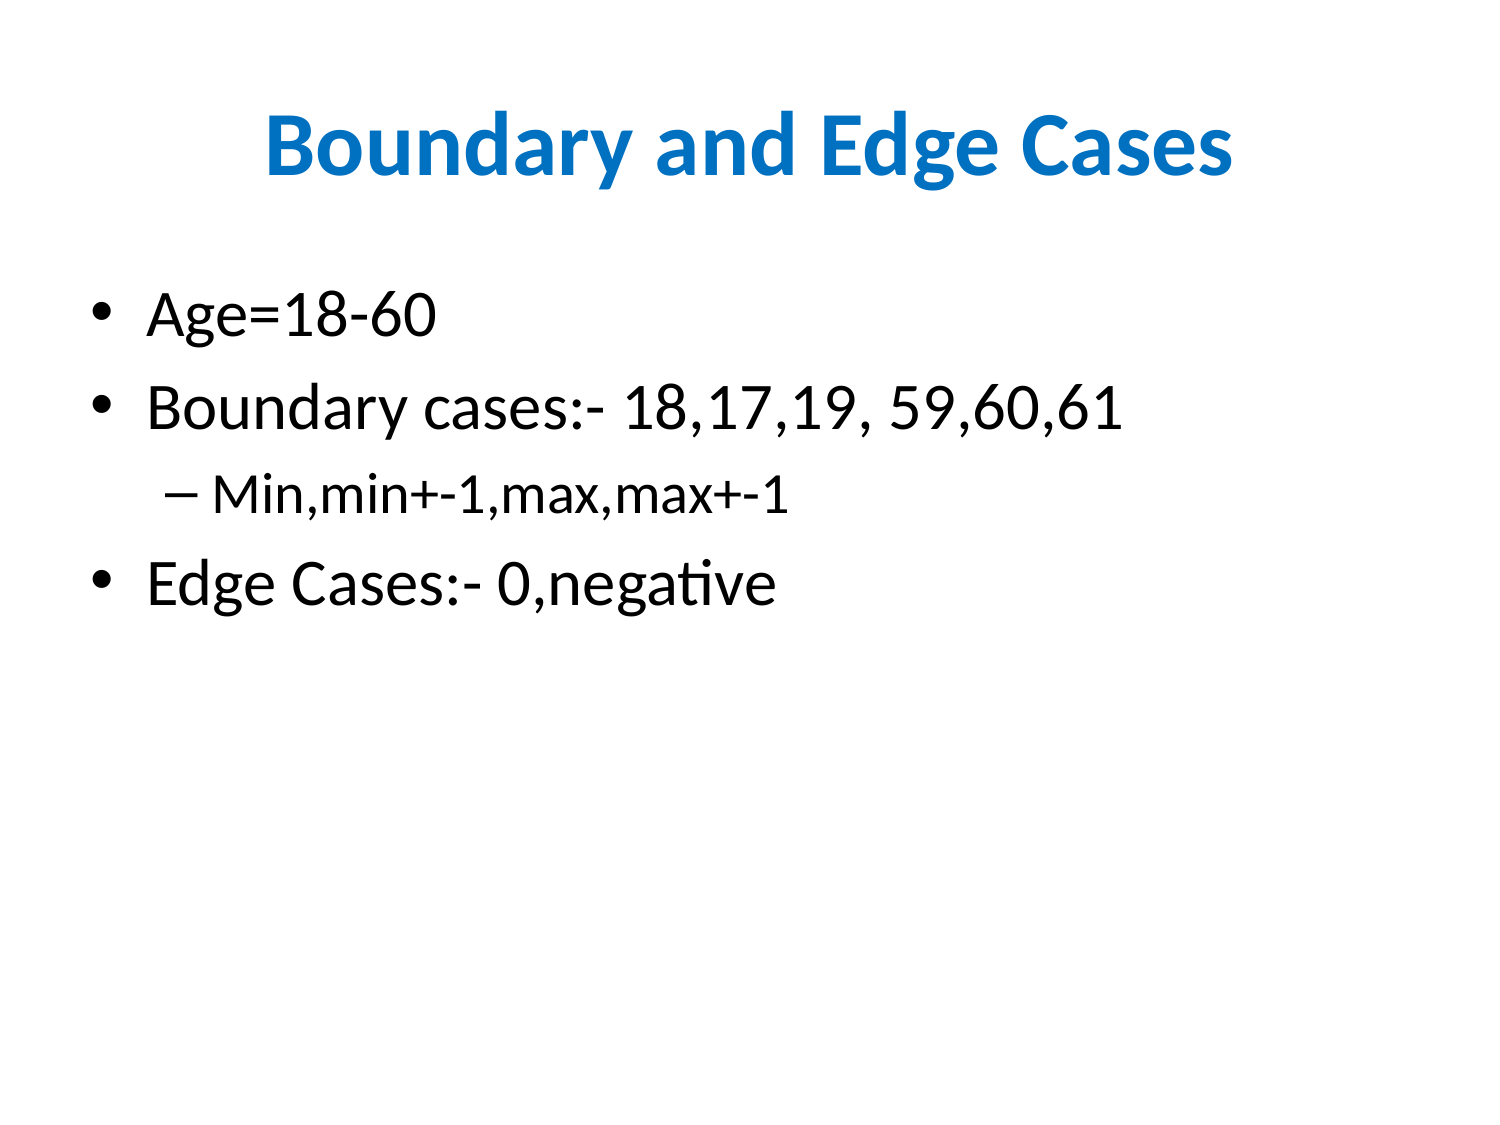

# Boundary and Edge Cases
Age=18-60
Boundary cases:- 18,17,19, 59,60,61
Min,min+-1,max,max+-1
Edge Cases:- 0,negative